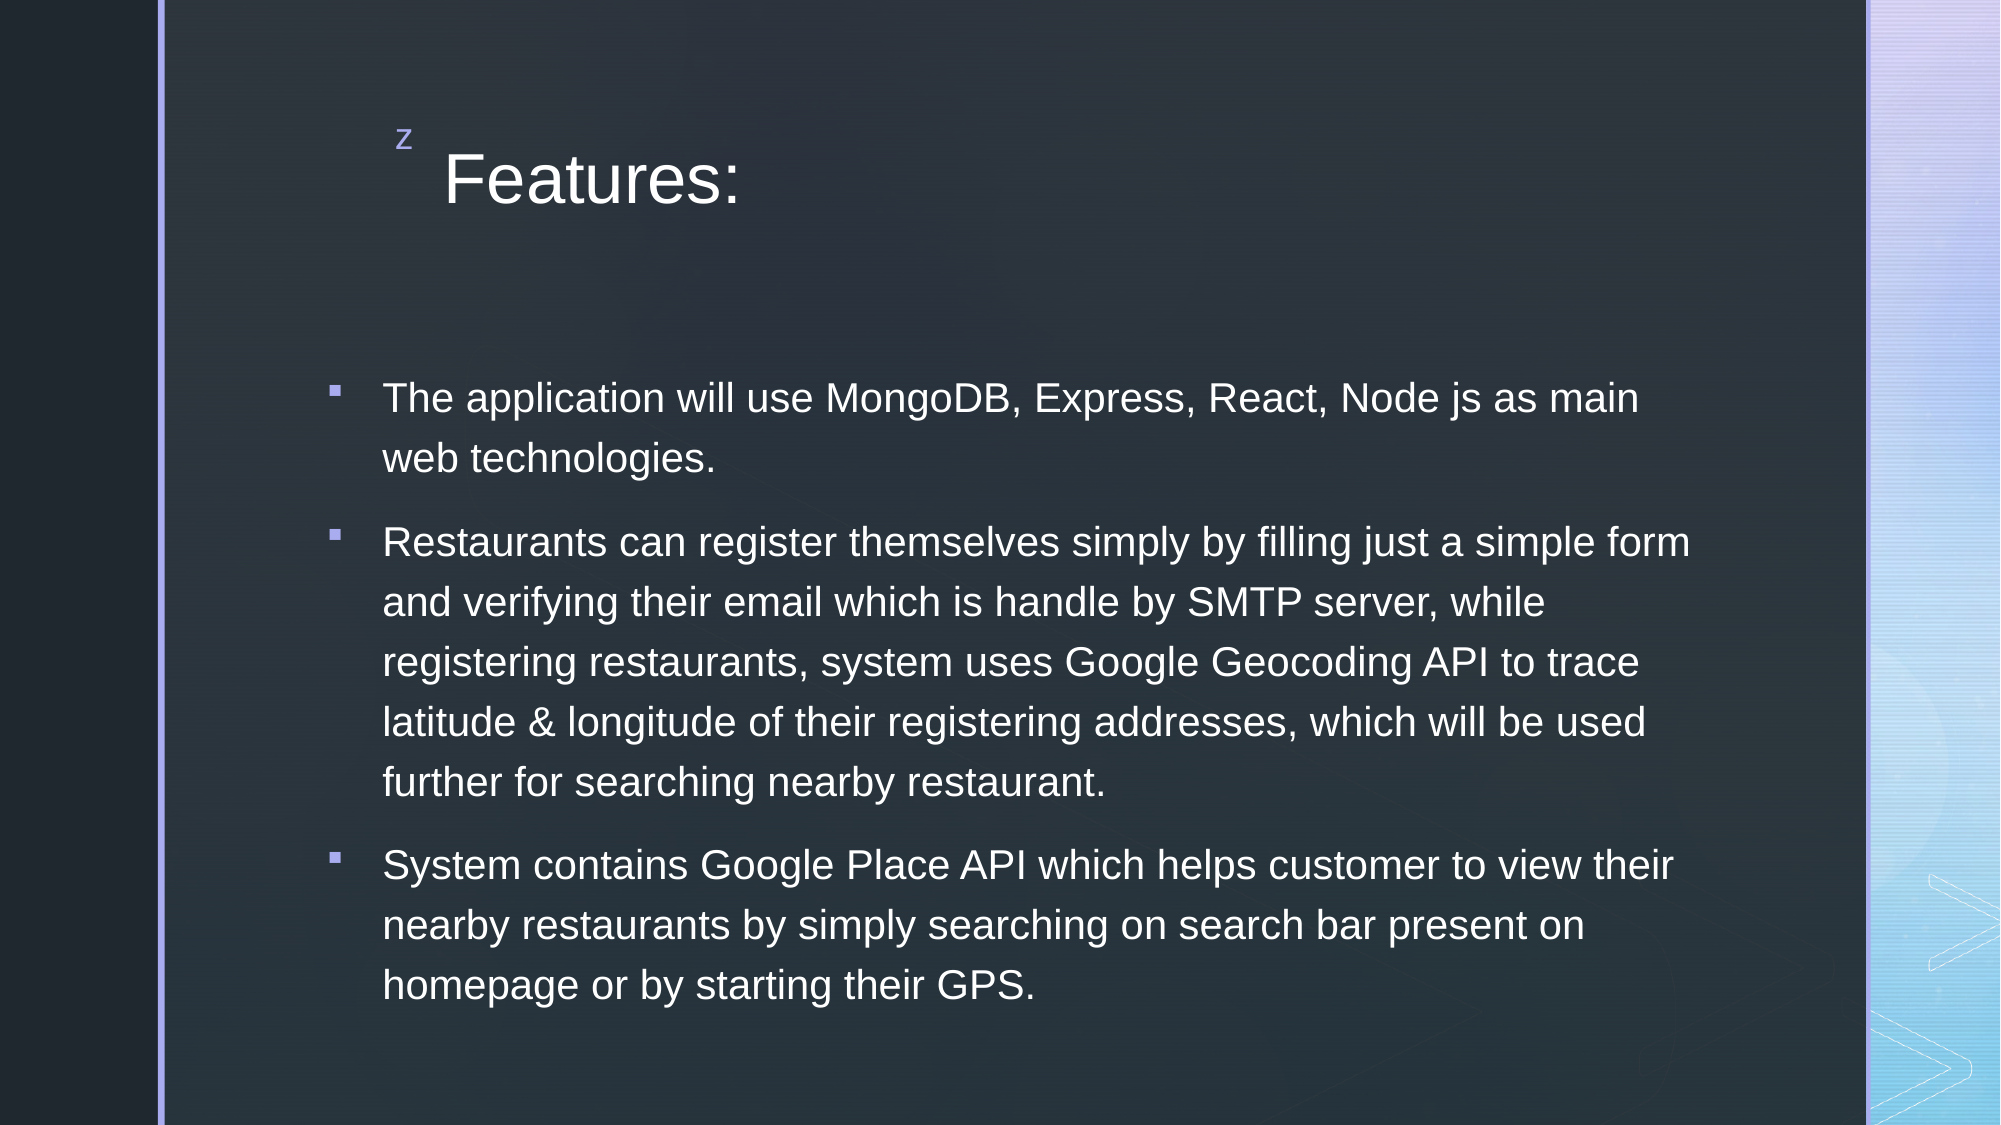

# Features:

The application will use MongoDB, Express, React, Node js as main web technologies.
Restaurants can register themselves simply by filling just a simple form and verifying their email which is handle by SMTP server, while registering restaurants, system uses Google Geocoding API to trace latitude & longitude of their registering addresses, which will be used further for searching nearby restaurant.
System contains Google Place API which helps customer to view their nearby restaurants by simply searching on search bar present on homepage or by starting their GPS.